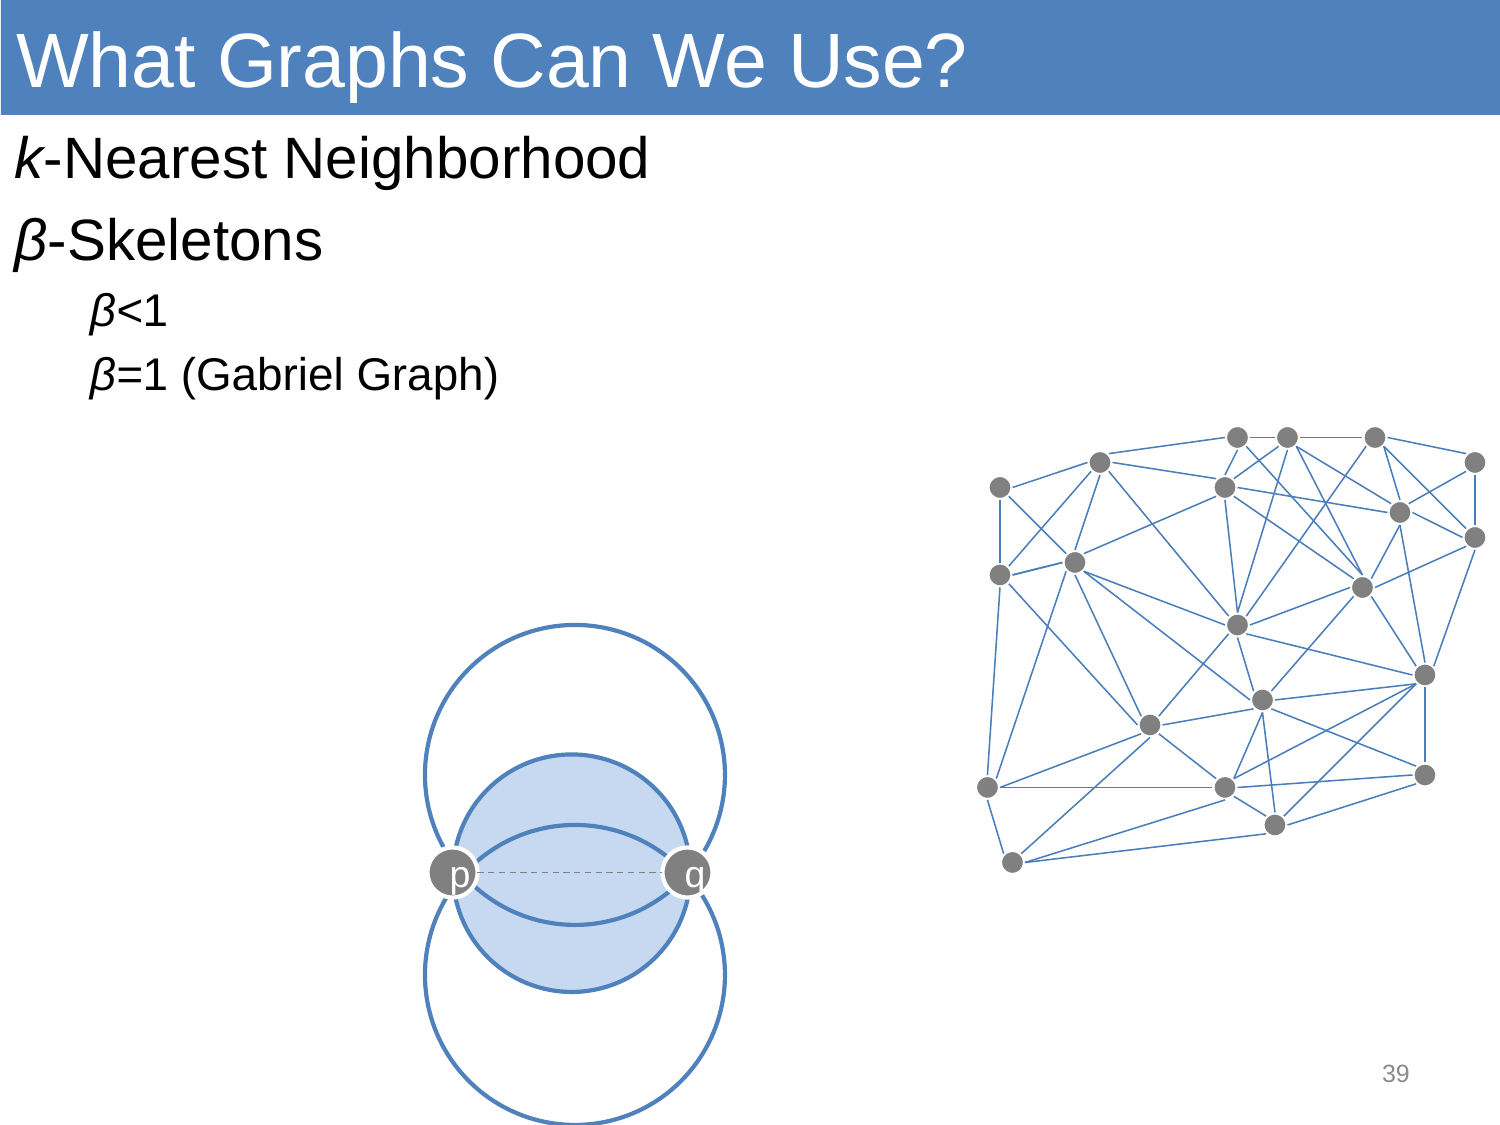

What Graphs Can We Use?
k-Nearest Neighborhood
β-Skeletons
β<1
β=1 (Gabriel Graph)

p
q
39